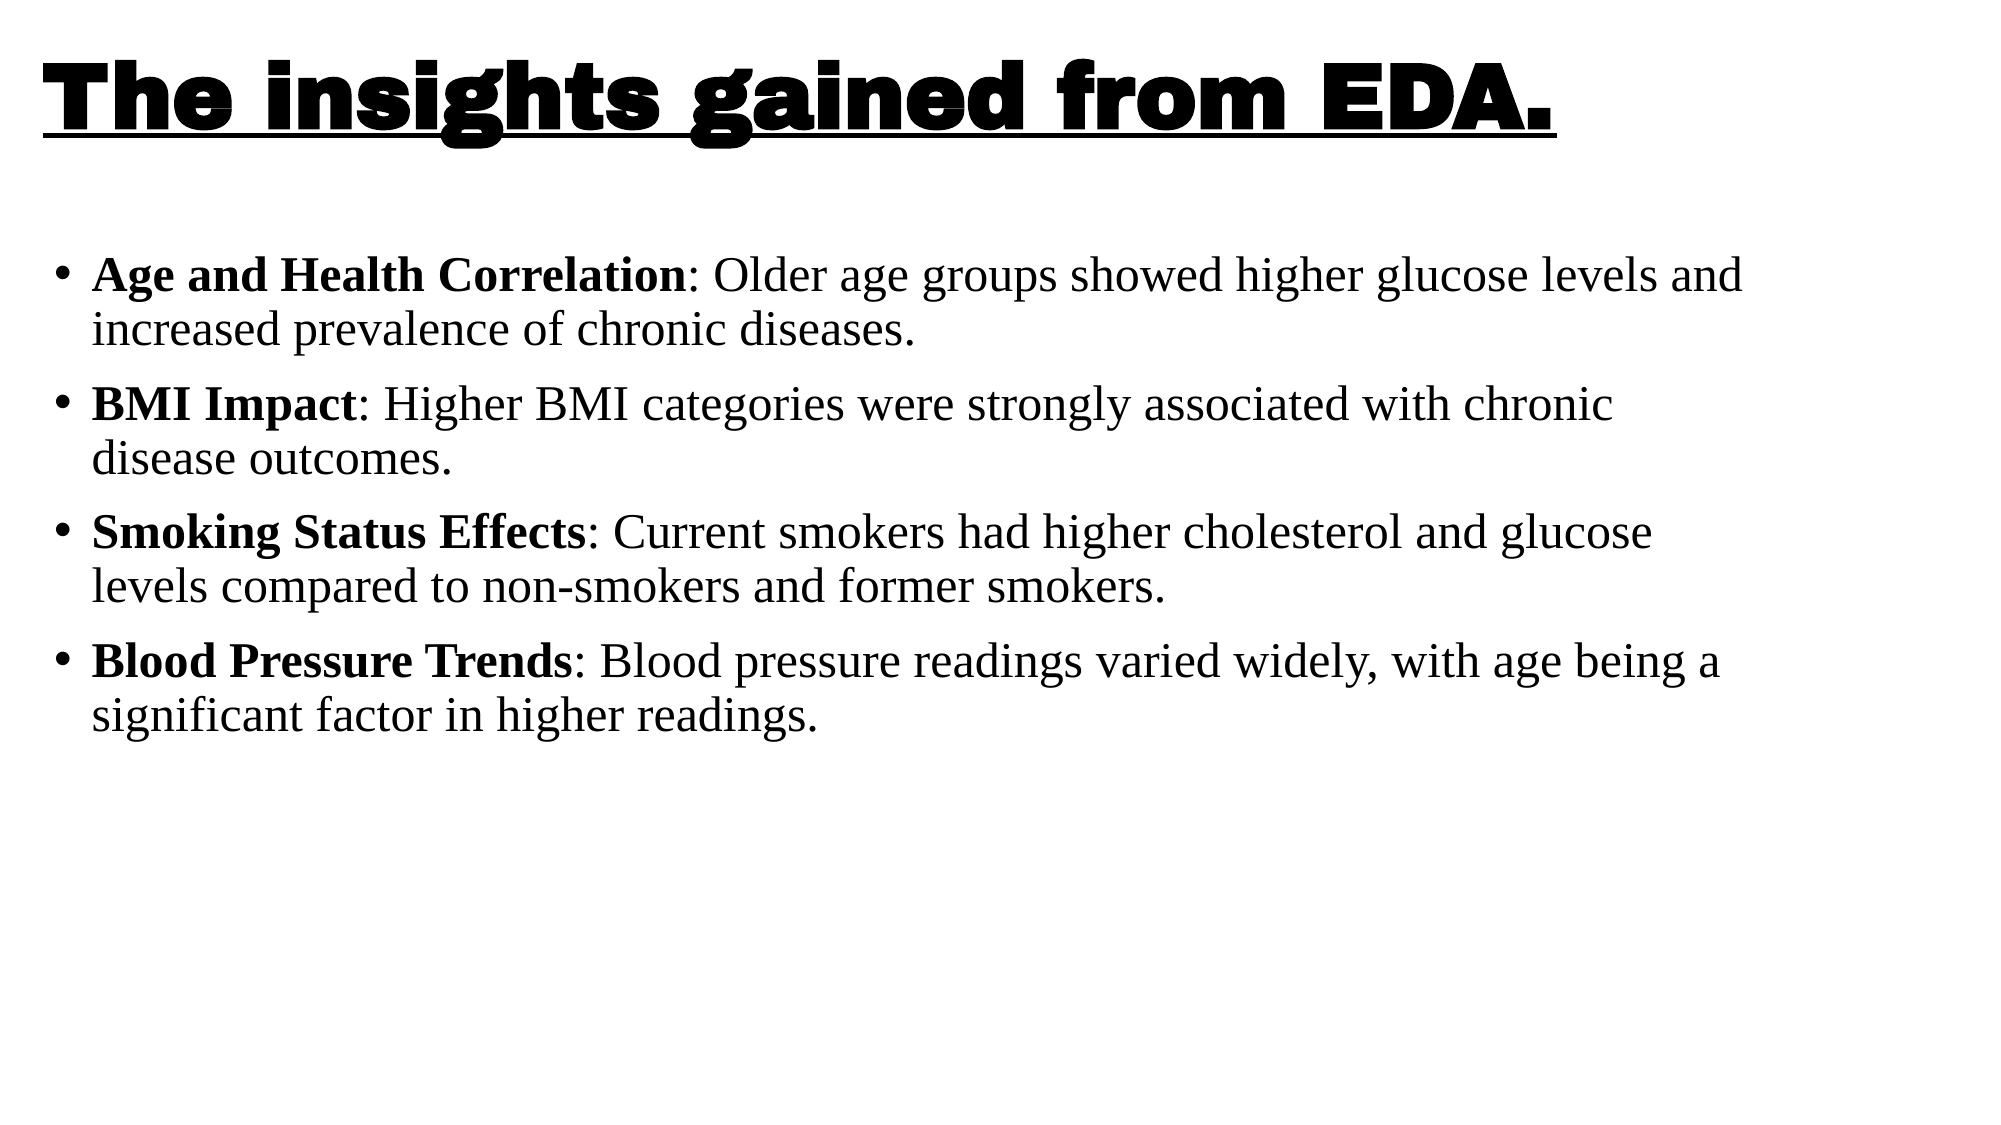

# The insights gained from EDA.
Age and Health Correlation: Older age groups showed higher glucose levels and increased prevalence of chronic diseases.
BMI Impact: Higher BMI categories were strongly associated with chronic disease outcomes.
Smoking Status Effects: Current smokers had higher cholesterol and glucose levels compared to non-smokers and former smokers.
Blood Pressure Trends: Blood pressure readings varied widely, with age being a significant factor in higher readings.